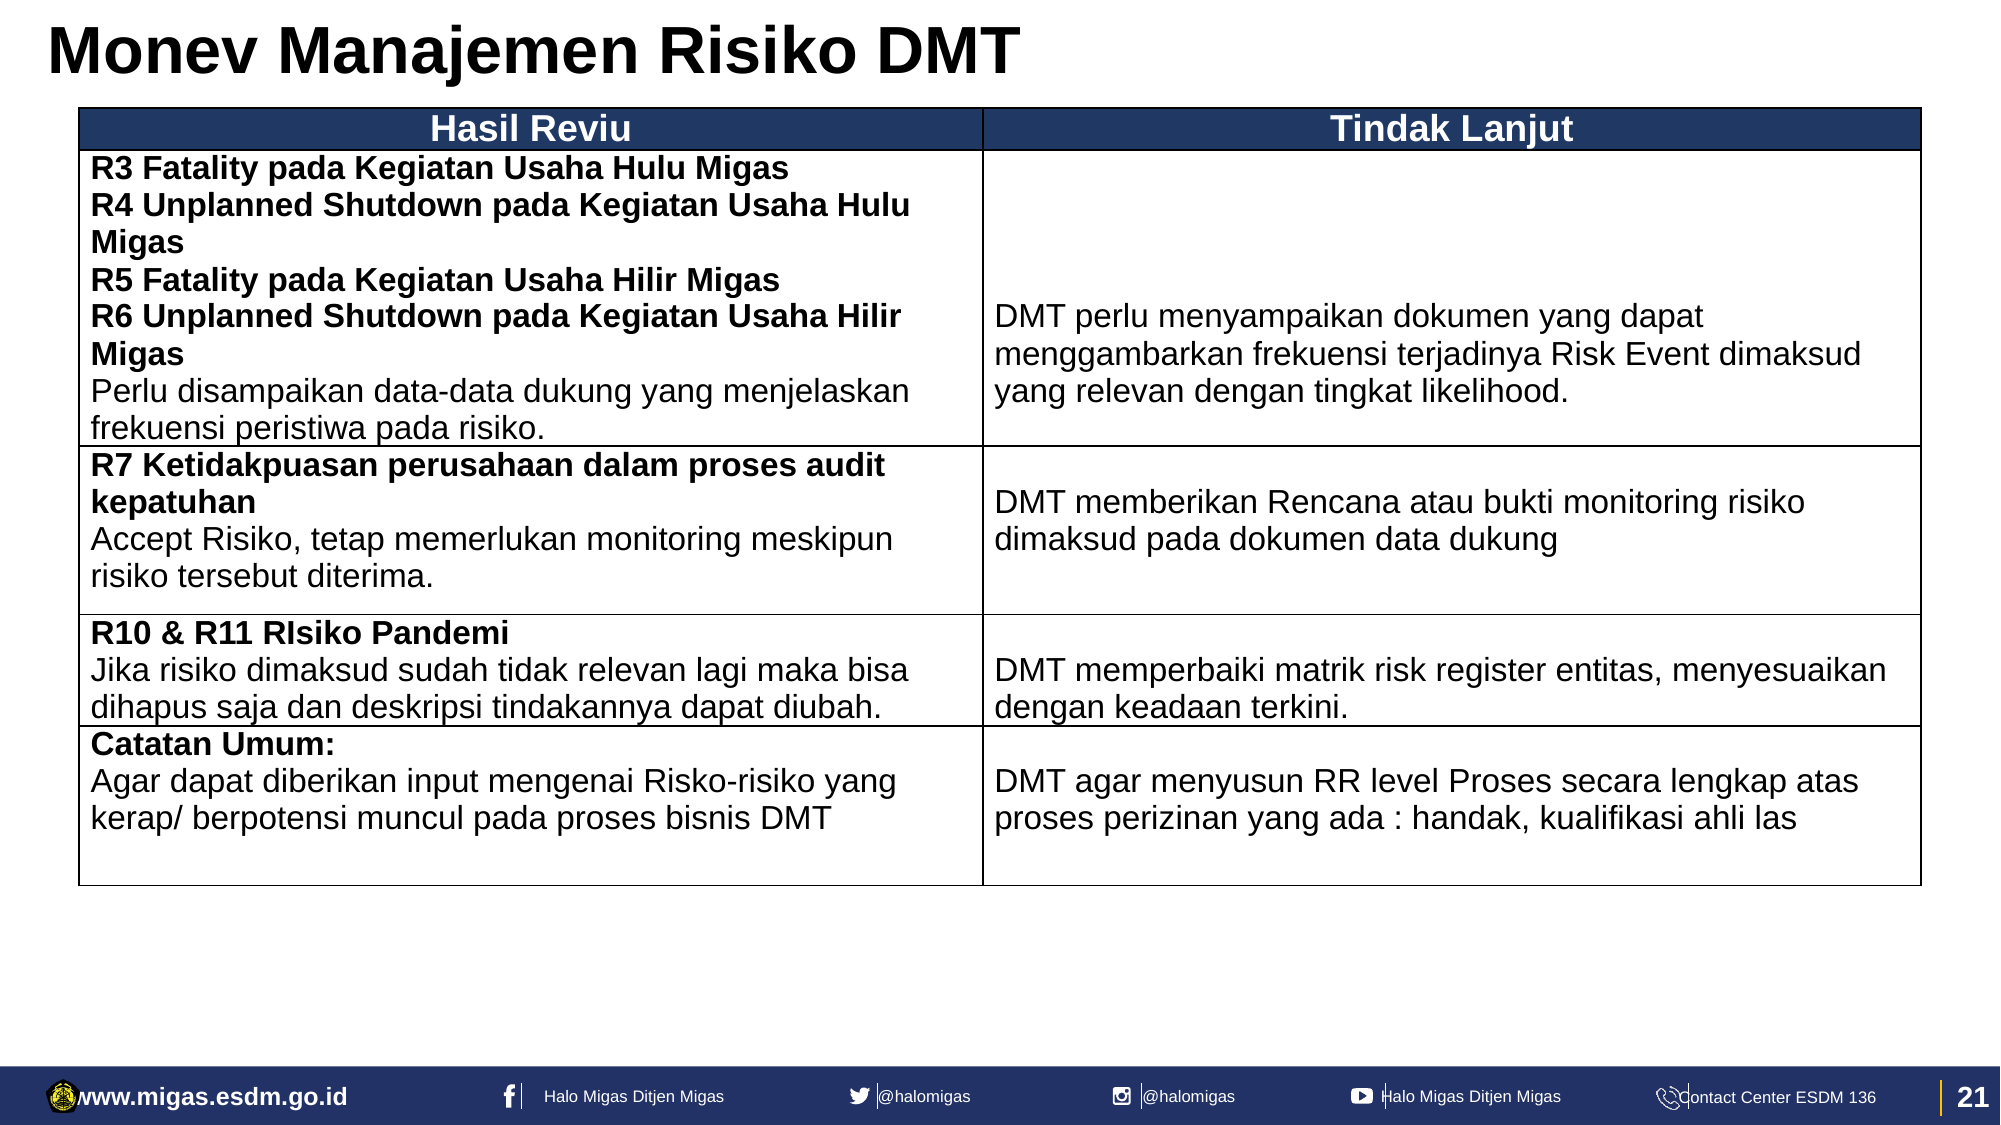

Monev Manajemen Risiko DMT
| Hasil Reviu | Tindak Lanjut |
| --- | --- |
| R3 Fatality pada Kegiatan Usaha Hulu Migas R4 Unplanned Shutdown pada Kegiatan Usaha Hulu Migas R5 Fatality pada Kegiatan Usaha Hilir Migas R6 Unplanned Shutdown pada Kegiatan Usaha Hilir Migas Perlu disampaikan data-data dukung yang menjelaskan frekuensi peristiwa pada risiko. | DMT perlu menyampaikan dokumen yang dapat menggambarkan frekuensi terjadinya Risk Event dimaksud yang relevan dengan tingkat likelihood. |
| R7 Ketidakpuasan perusahaan dalam proses audit kepatuhan Accept Risiko, tetap memerlukan monitoring meskipun risiko tersebut diterima. | DMT memberikan Rencana atau bukti monitoring risiko dimaksud pada dokumen data dukung |
| R10 & R11 RIsiko Pandemi Jika risiko dimaksud sudah tidak relevan lagi maka bisa dihapus saja dan deskripsi tindakannya dapat diubah. | DMT memperbaiki matrik risk register entitas, menyesuaikan dengan keadaan terkini. |
| Catatan Umum: Agar dapat diberikan input mengenai Risko-risiko yang kerap/ berpotensi muncul pada proses bisnis DMT | DMT agar menyusun RR level Proses secara lengkap atas proses perizinan yang ada : handak, kualifikasi ahli las |
 21